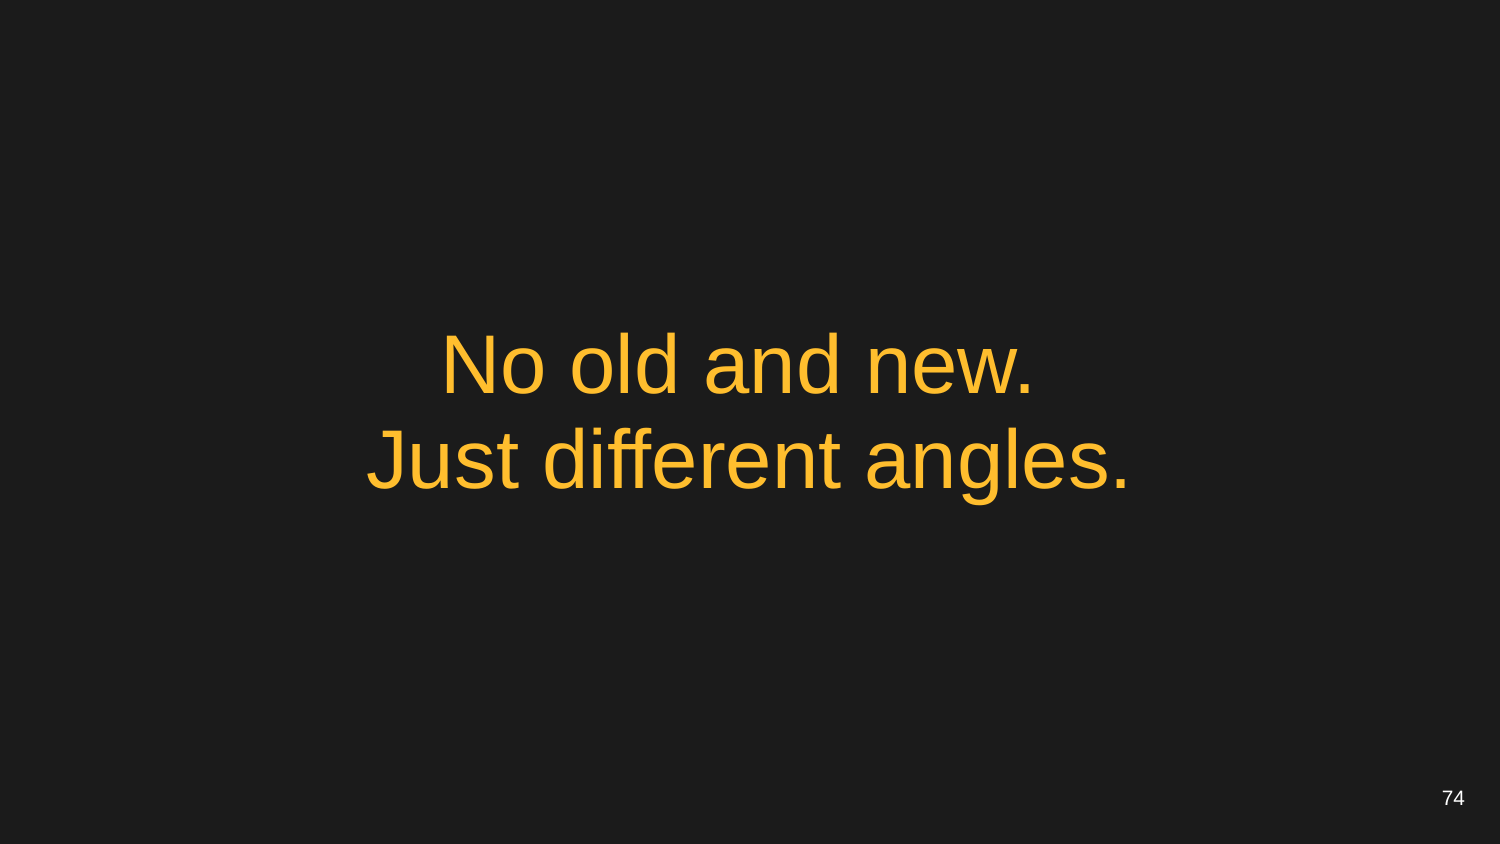

# No old and new. Just different angles.
74